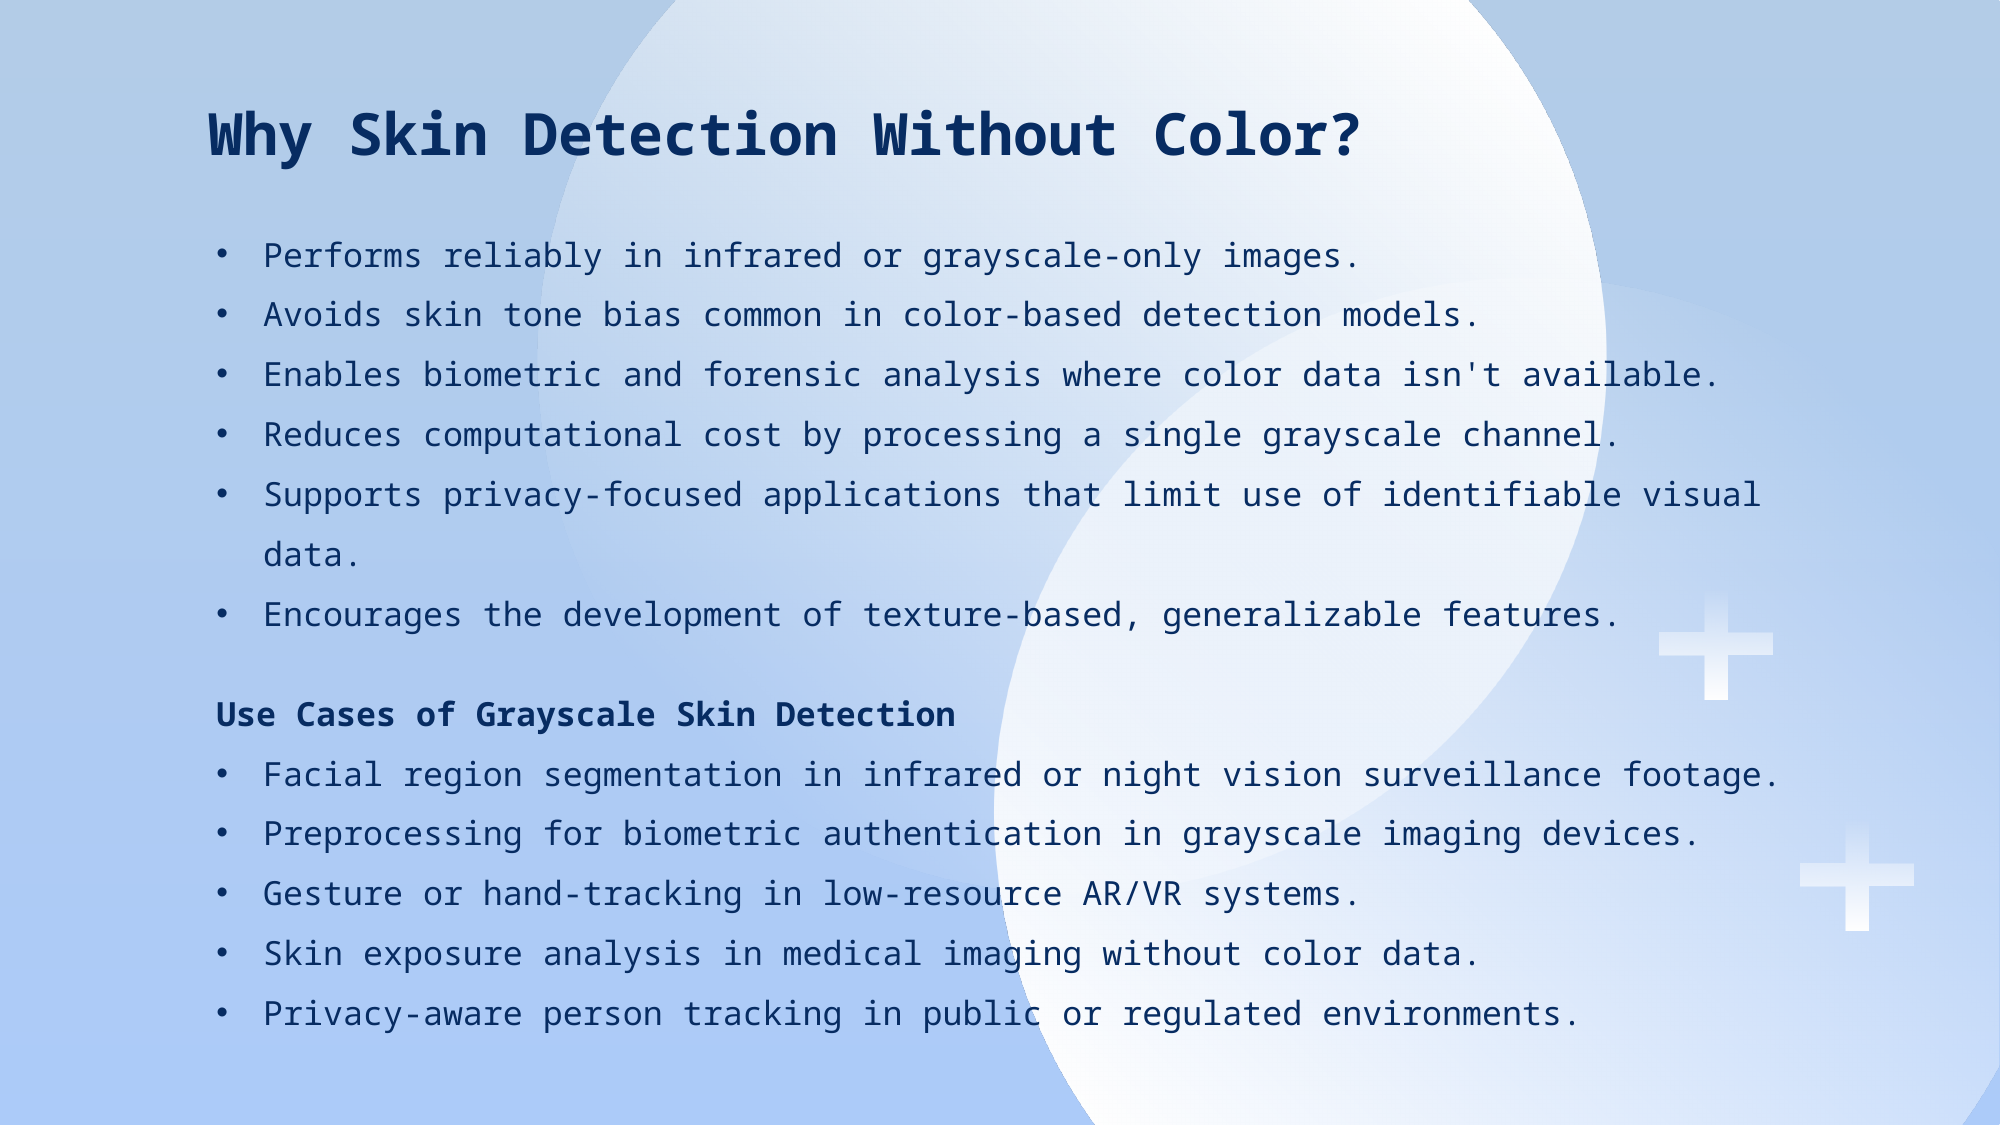

# Why Skin Detection Without Color?
Performs reliably in infrared or grayscale-only images.
Avoids skin tone bias common in color-based detection models.
Enables biometric and forensic analysis where color data isn't available.
Reduces computational cost by processing a single grayscale channel.
Supports privacy-focused applications that limit use of identifiable visual data.
Encourages the development of texture-based, generalizable features.

Use Cases of Grayscale Skin Detection
Facial region segmentation in infrared or night vision surveillance footage.
Preprocessing for biometric authentication in grayscale imaging devices.
Gesture or hand-tracking in low-resource AR/VR systems.
Skin exposure analysis in medical imaging without color data.
Privacy-aware person tracking in public or regulated environments.